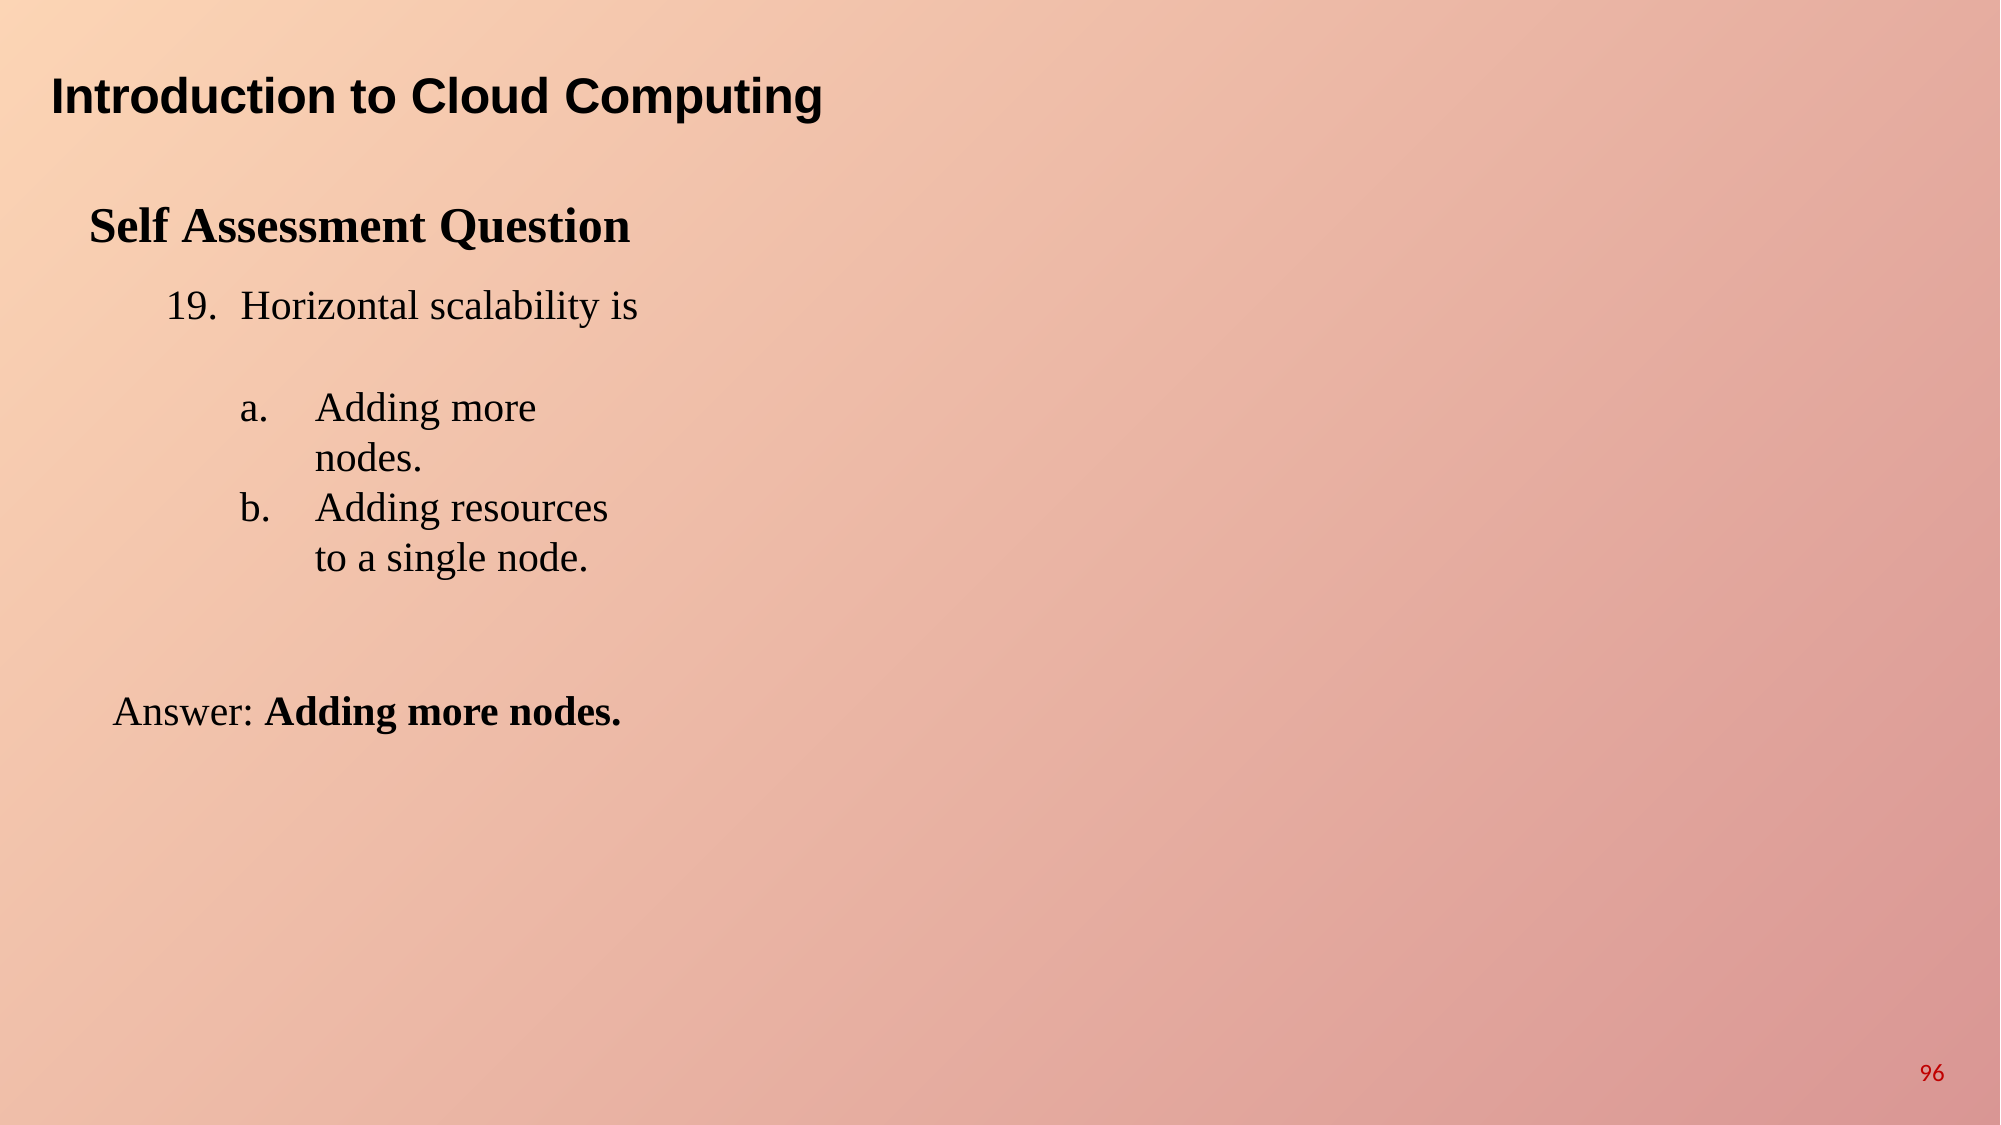

# Introduction to Cloud Computing
Self Assessment Question
Horizontal scalability is

Adding more nodes.
Adding resources to a single node.

Answer: Adding more nodes.
96